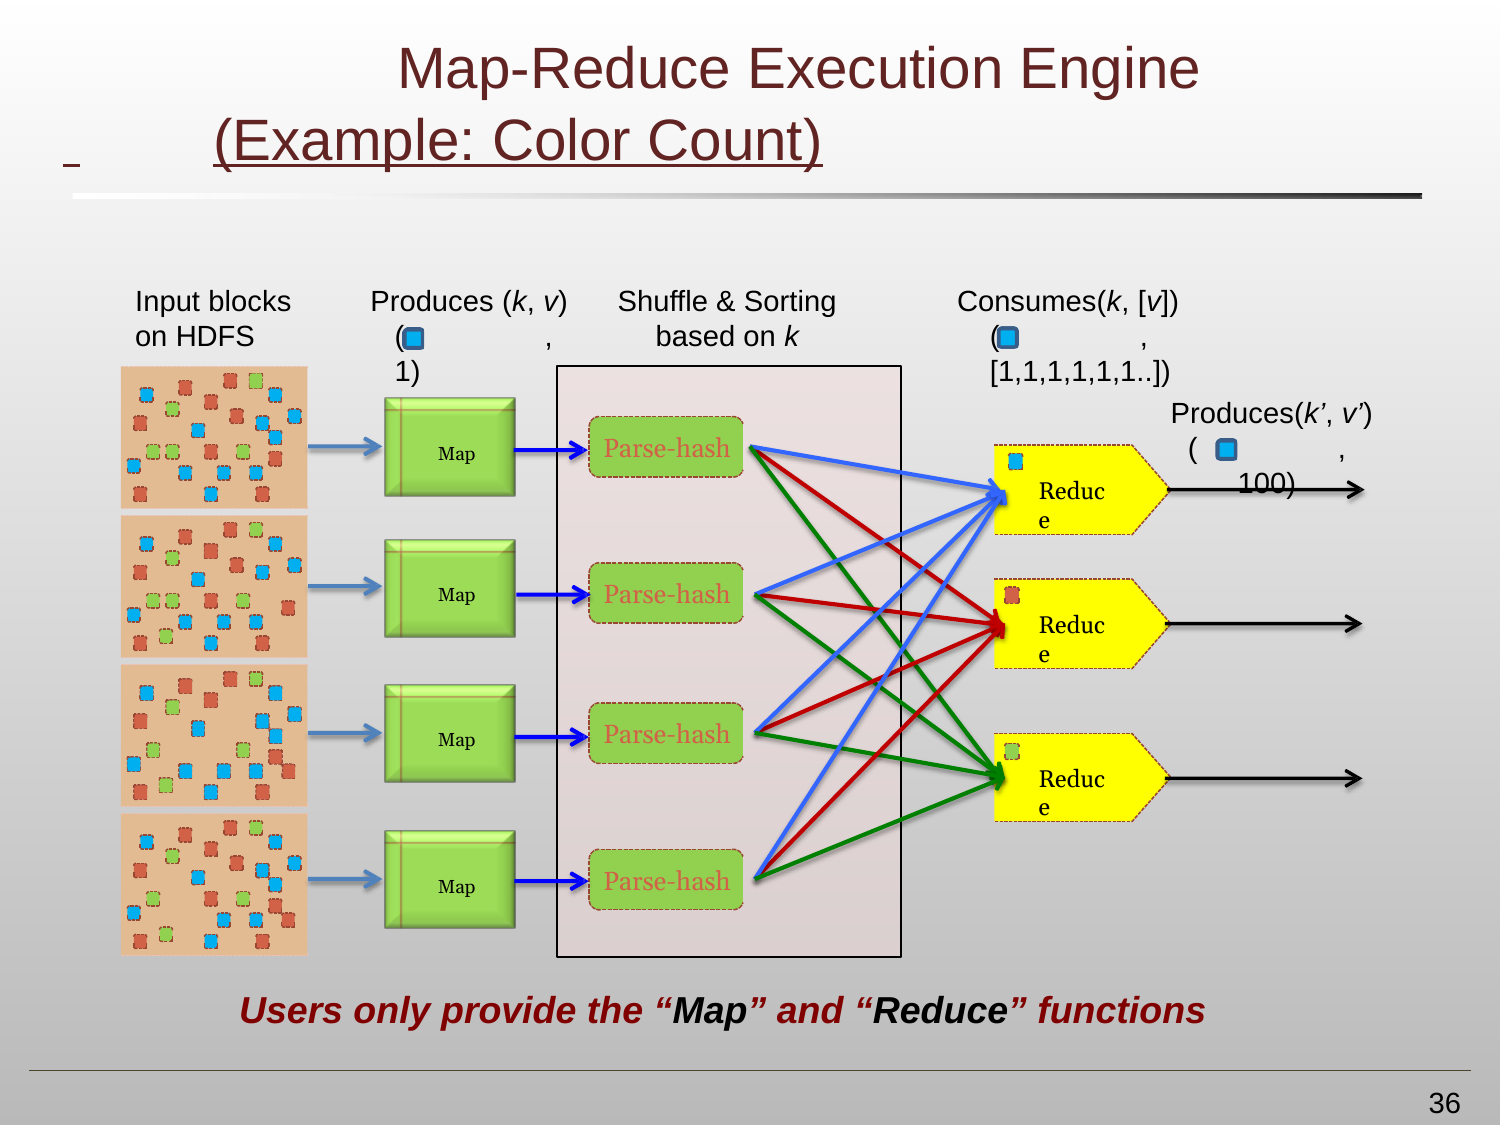

# Map-Reduce Execution Engine
 	(Example: Color Count)

Input blocks
on HDFS
Produces (k, v)
(	, 1)
Shuffle & Sorting
based on k
Consumes(k, [v])
(	, [1,1,1,1,1,1..])

Produces(k’, v’)
(	, 100)

Parse-hash

Map

Reduce

Parse-hash

Map

Reduce

Parse-hash

Map

Reduce

Parse-hash

Map

Users only provide the “Map” and “Reduce” functions

36